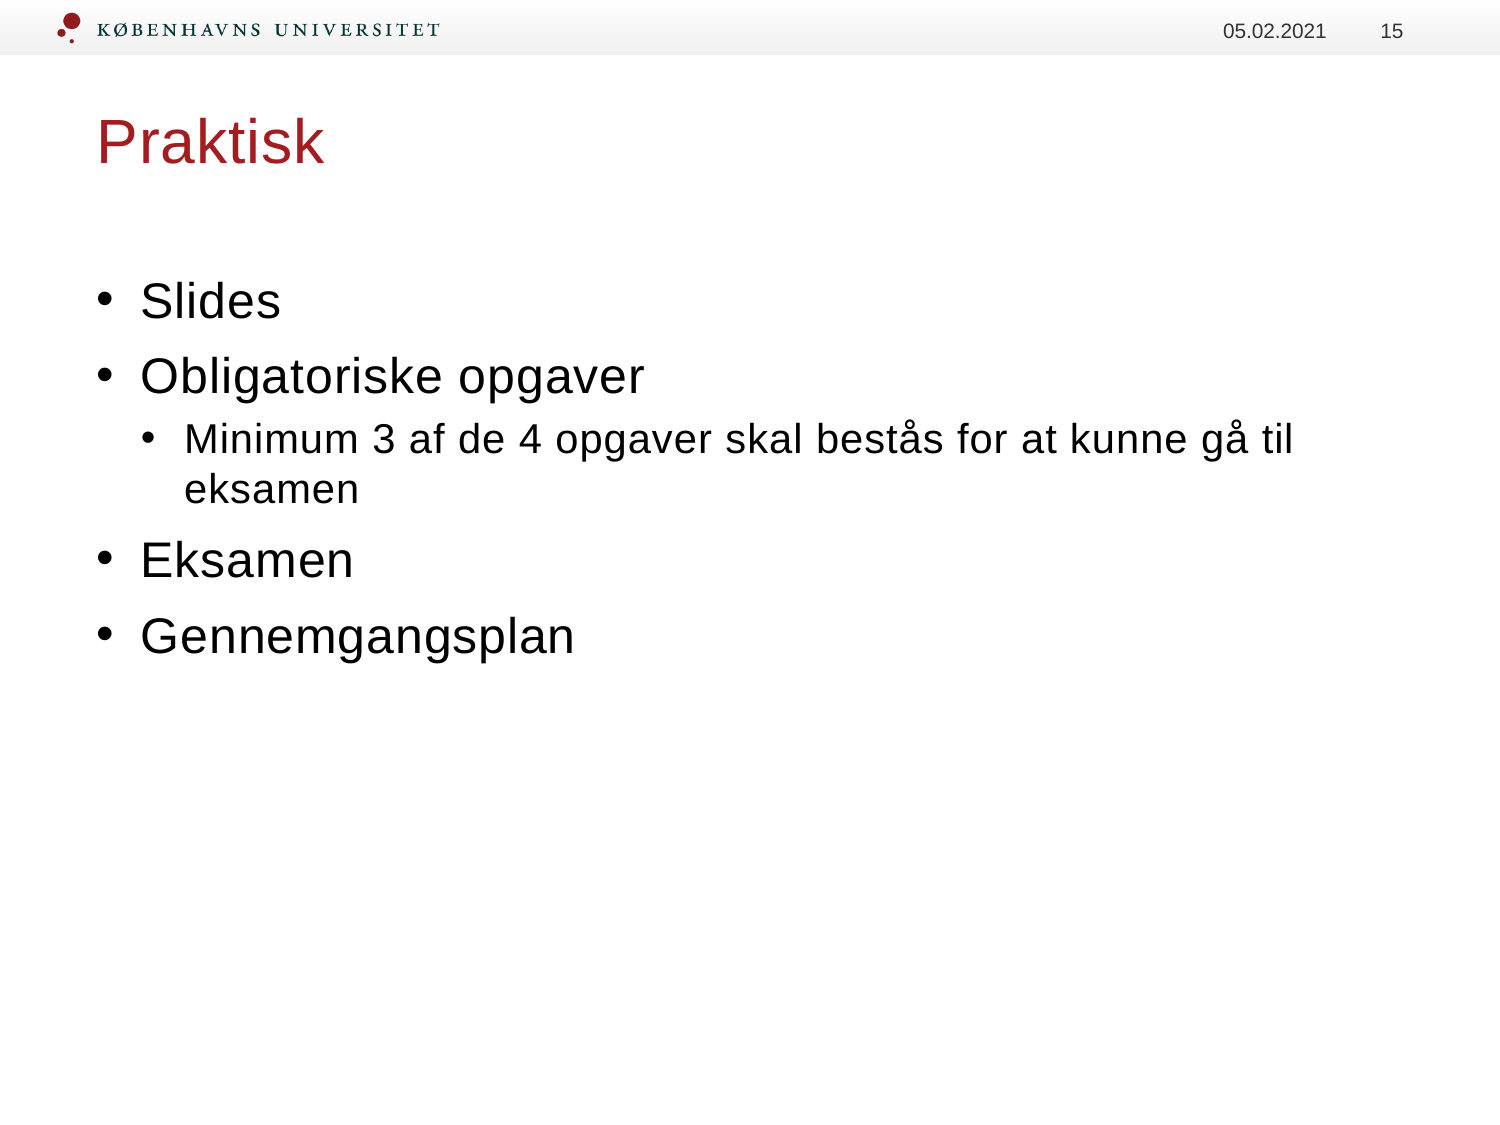

05.02.2021
15
# Praktisk
Slides
Obligatoriske opgaver
Minimum 3 af de 4 opgaver skal bestås for at kunne gå til eksamen
Eksamen
Gennemgangsplan